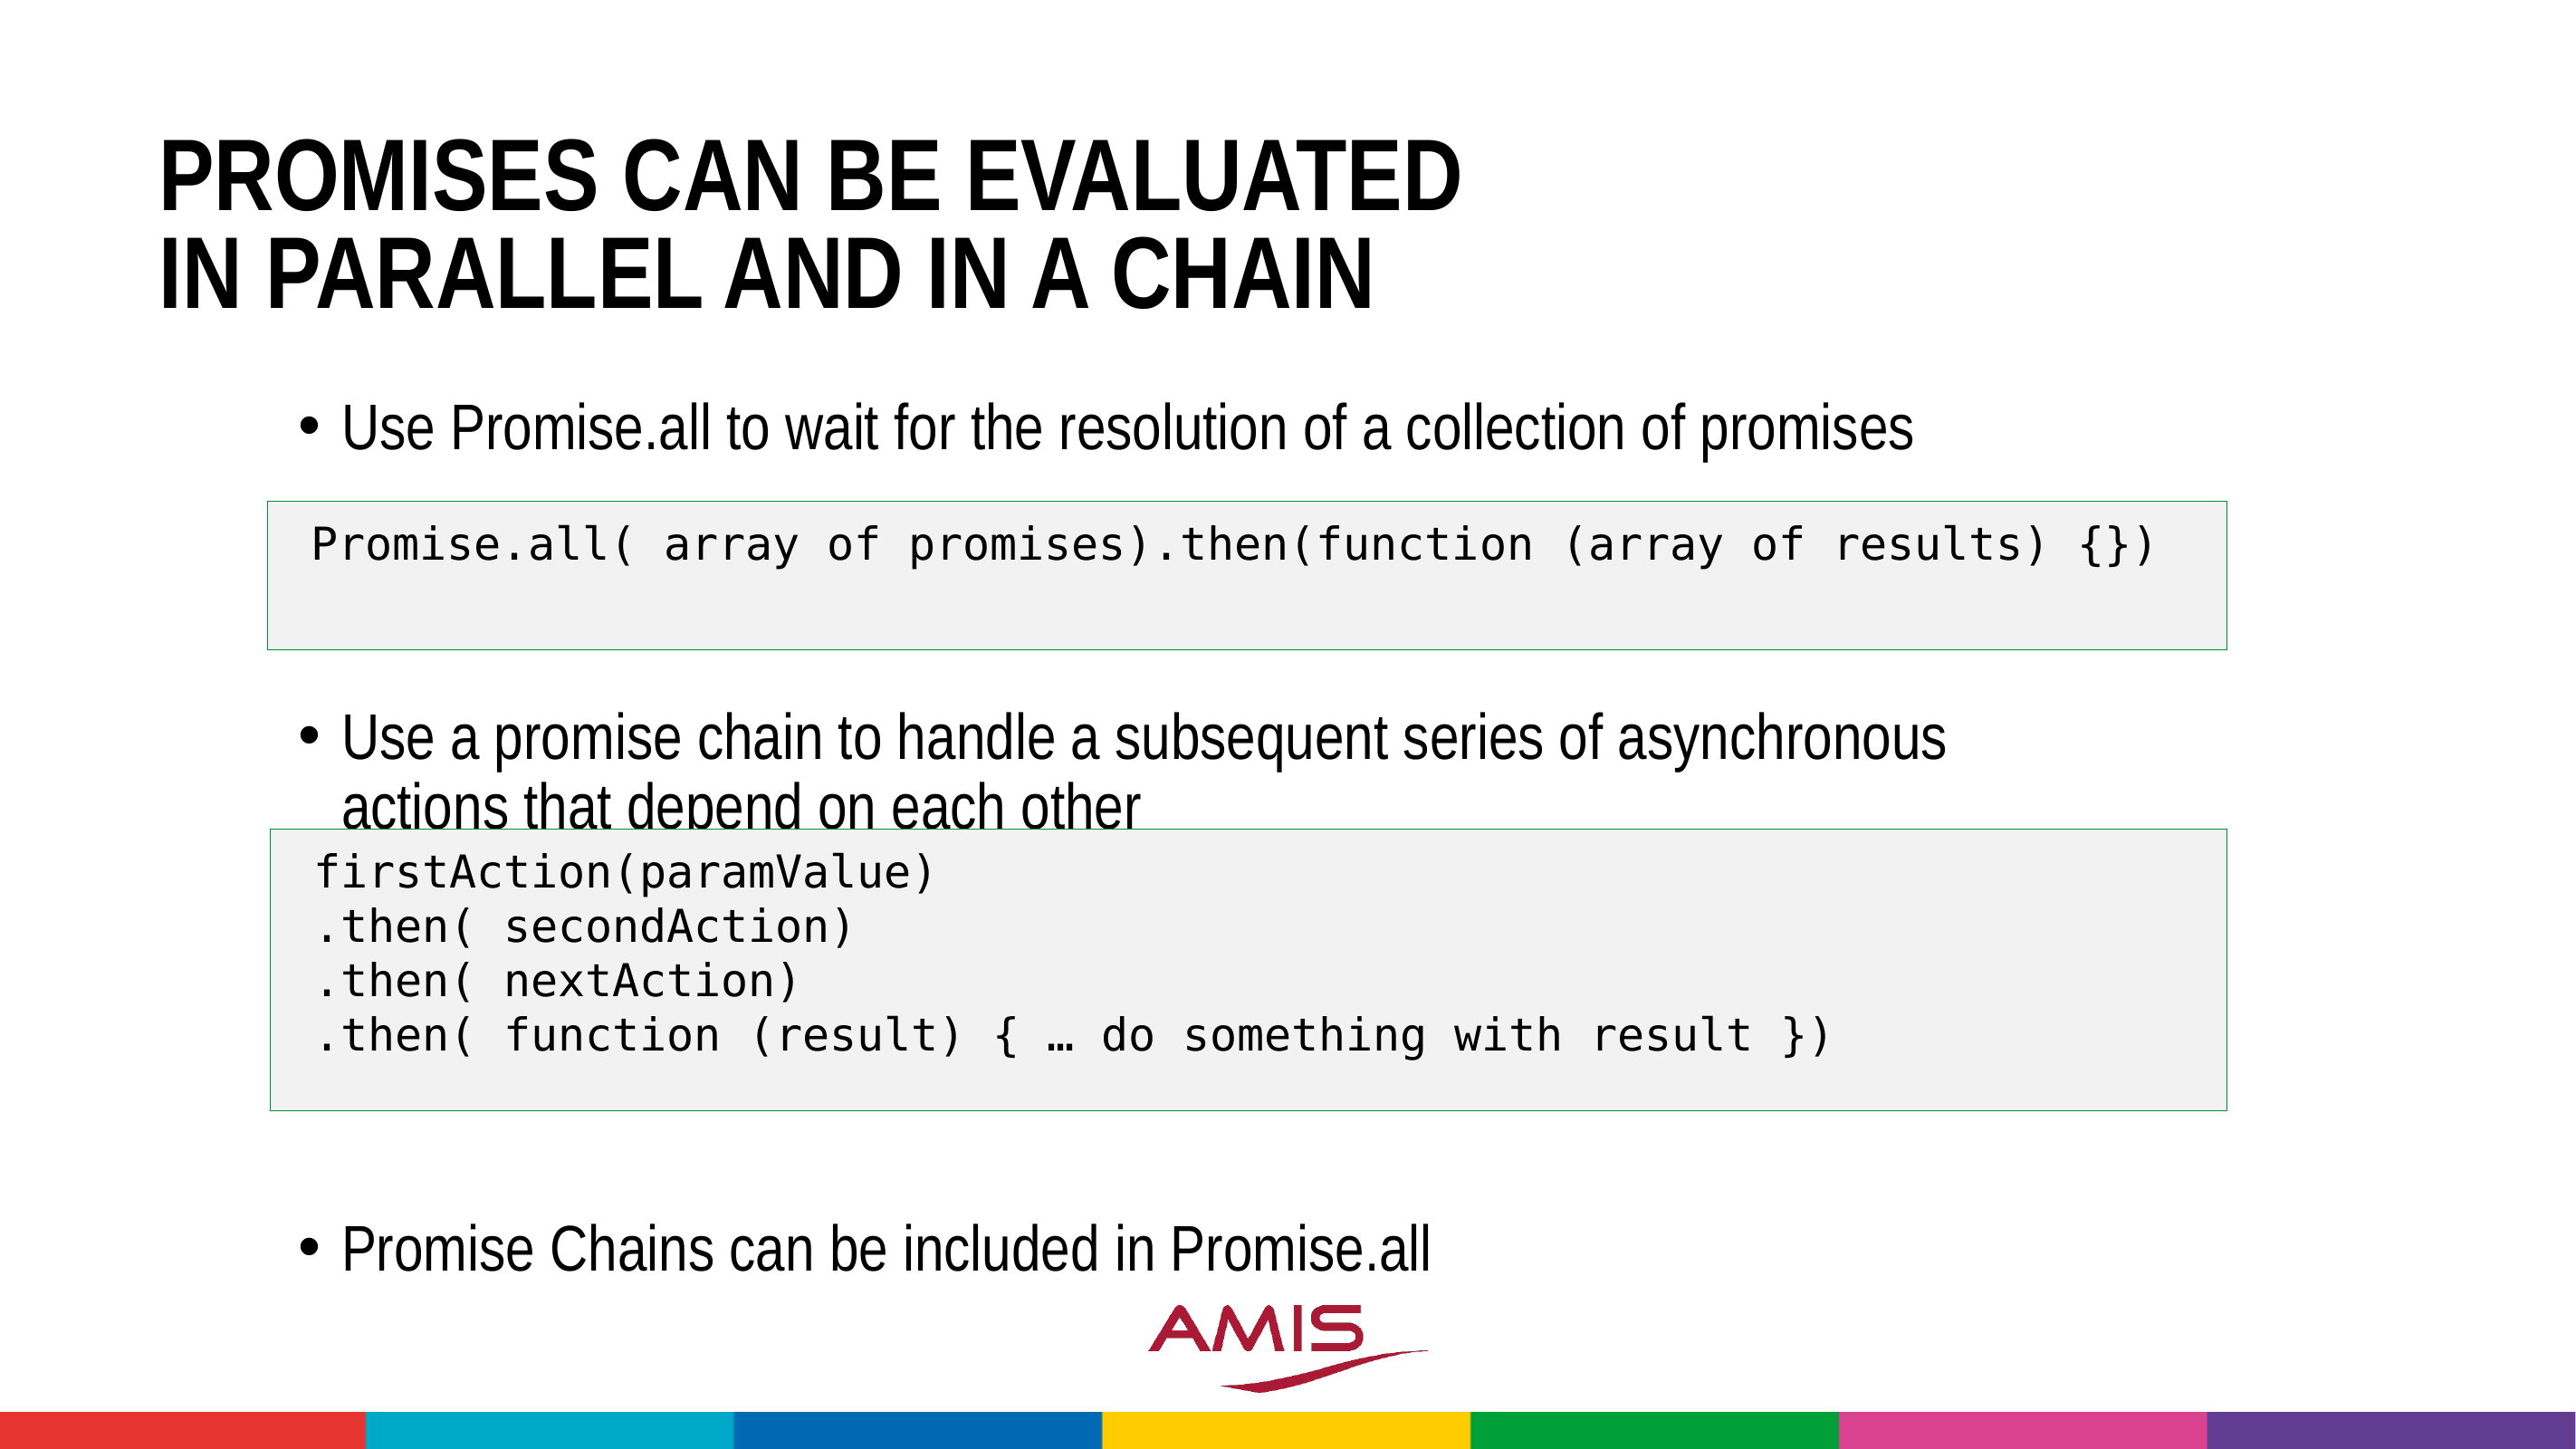

# Promises can be evaluated in parallel and in a chain
Use Promise.all to wait for the resolution of a collection of promises
Use a promise chain to handle a subsequent series of asynchronous actions that depend on each other
Promise Chains can be included in Promise.all

Promise.all( array of promises).then(function (array of results) {})

firstAction(paramValue)
.then( secondAction)
.then( nextAction)
.then( function (result) { … do something with result })